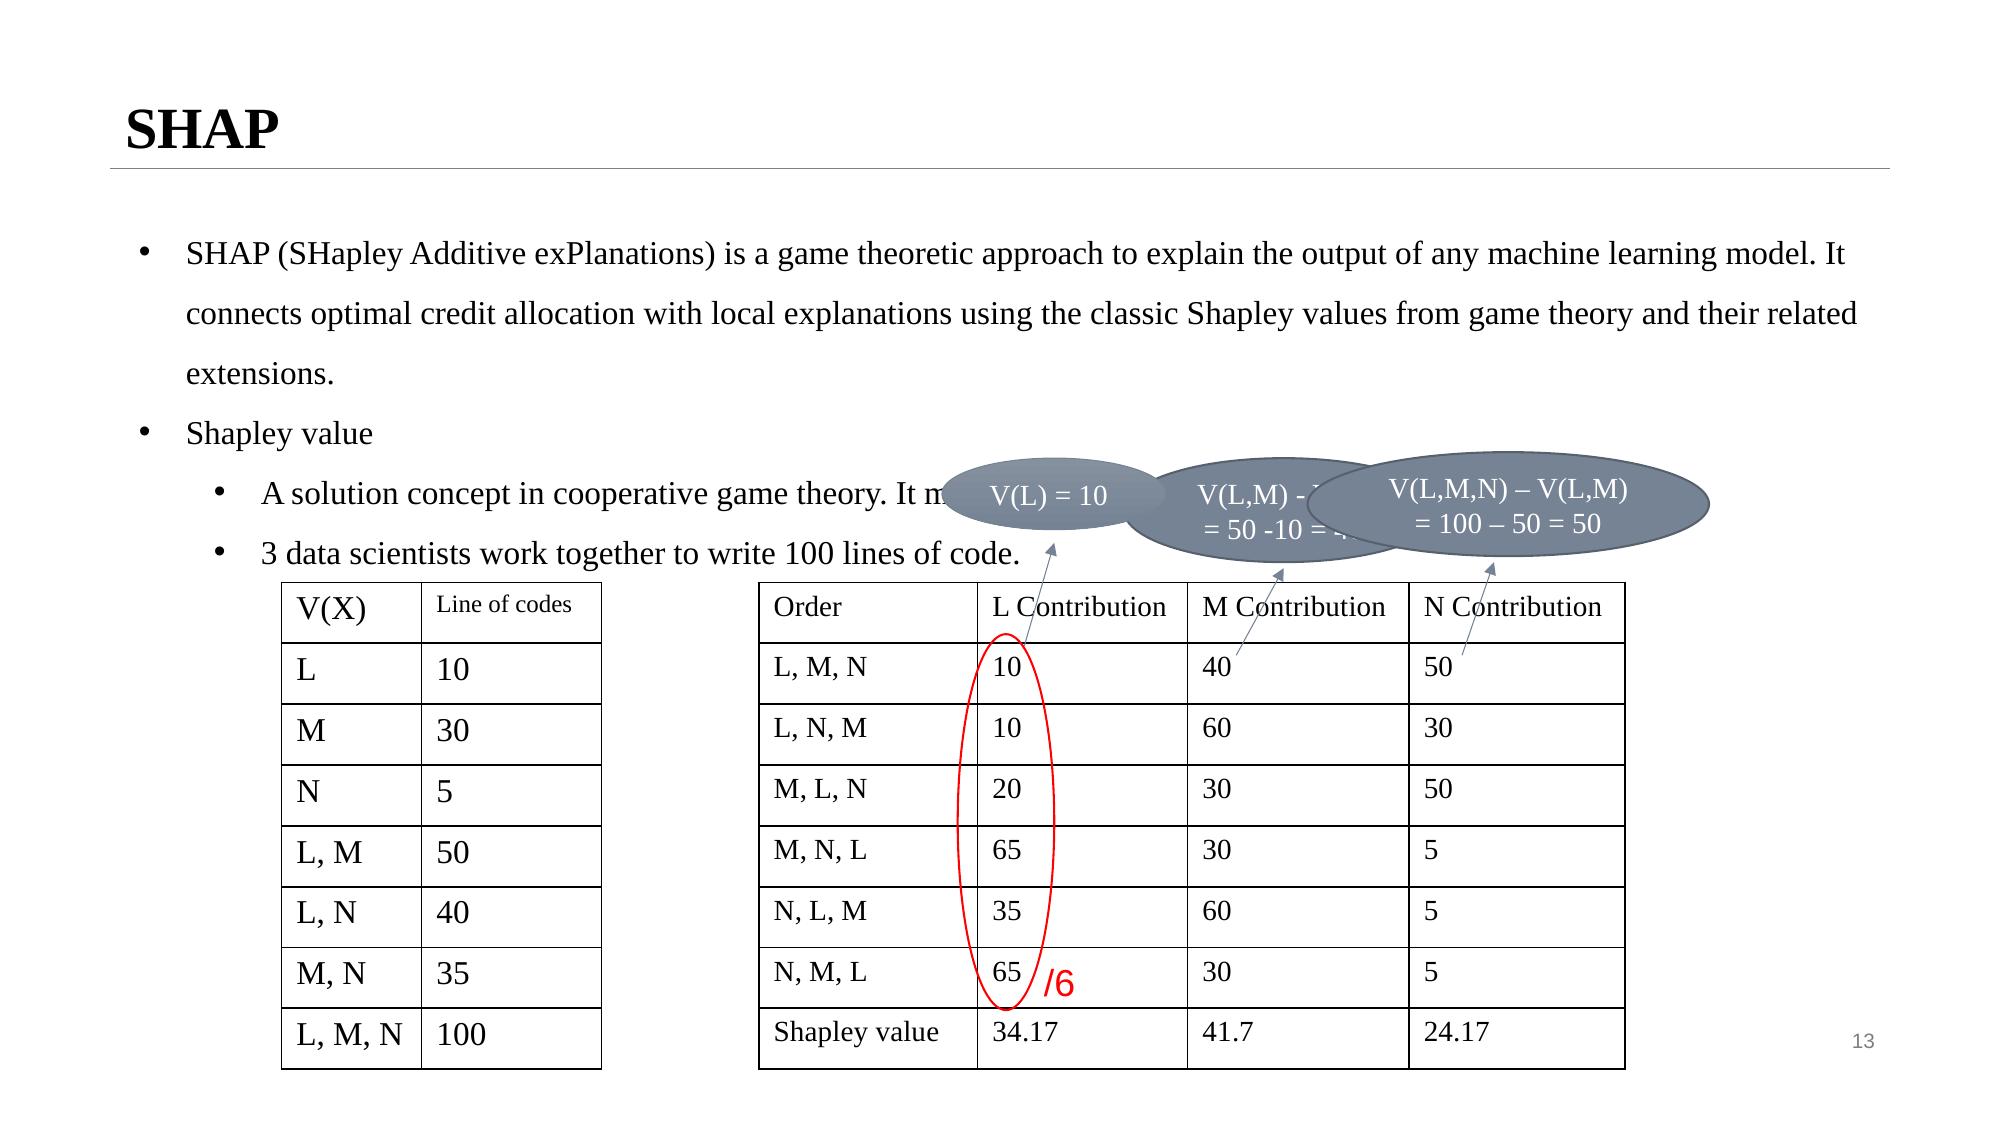

# SHAP
SHAP (SHapley Additive exPlanations) is a game theoretic approach to explain the output of any machine learning model. It connects optimal credit allocation with local explanations using the classic Shapley values from game theory and their related extensions.
Shapley value
A solution concept in cooperative game theory. It measures each person’s contribution among coalition.
3 data scientists work together to write 100 lines of code.

V(L,M,N) – V(L,M) = 100 – 50 = 50
V(L) = 10
V(L,M) - V(L) = 50 -10 = 40
| V(X) | Line of codes |
| --- | --- |
| L | 10 |
| M | 30 |
| N | 5 |
| L, M | 50 |
| L, N | 40 |
| M, N | 35 |
| L, M, N | 100 |
| Order | L Contribution | M Contribution | N Contribution |
| --- | --- | --- | --- |
| L, M, N | 10 | 40 | 50 |
| L, N, M | 10 | 60 | 30 |
| M, L, N | 20 | 30 | 50 |
| M, N, L | 65 | 30 | 5 |
| N, L, M | 35 | 60 | 5 |
| N, M, L | 65 | 30 | 5 |
| Shapley value | 34.17 | 41.7 | 24.17 |

/6
13